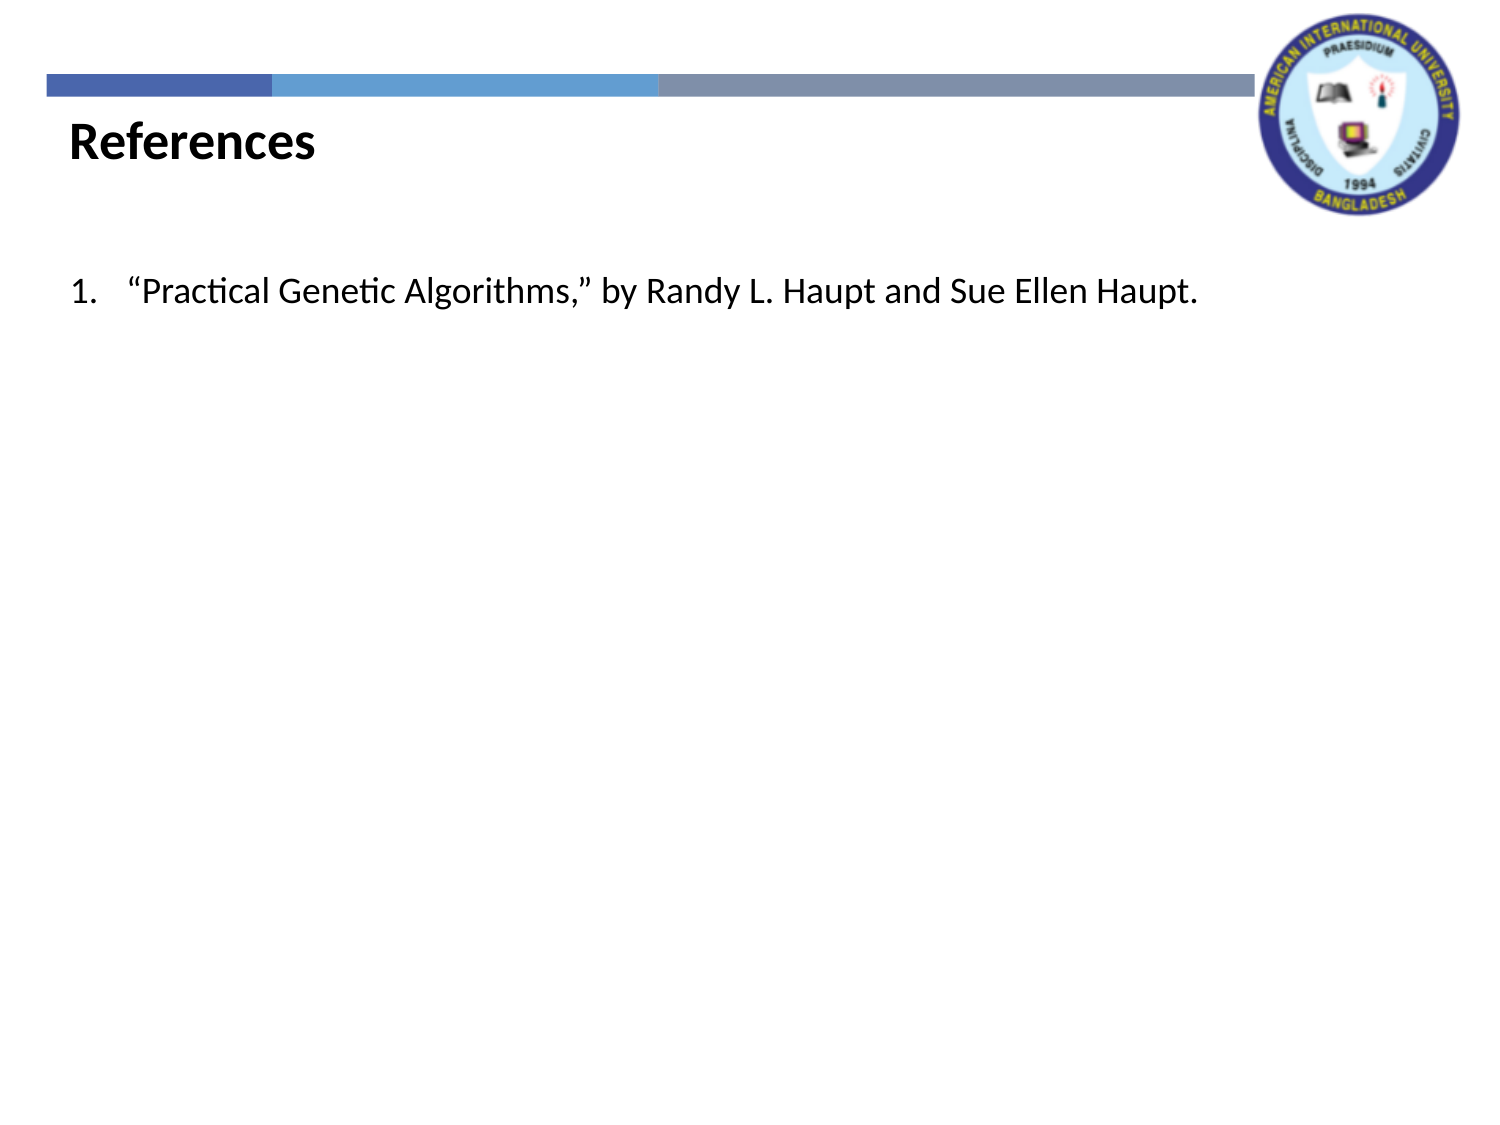

References
“Practical Genetic Algorithms,” by Randy L. Haupt and Sue Ellen Haupt.